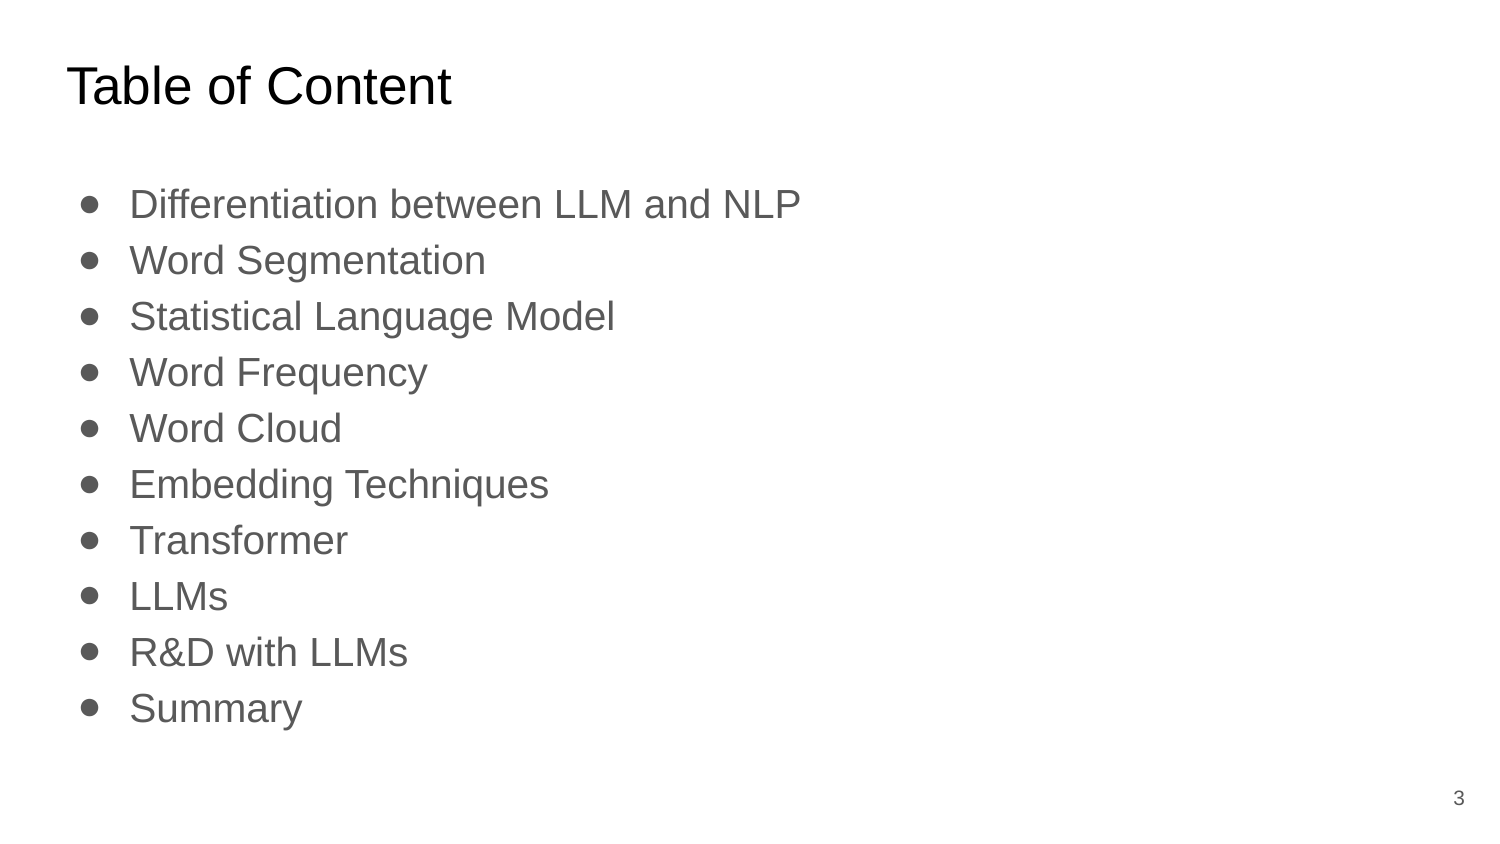

# Table of Content
Differentiation between LLM and NLP
Word Segmentation
Statistical Language Model
Word Frequency
Word Cloud
Embedding Techniques
Transformer
LLMs
R&D with LLMs
Summary
3